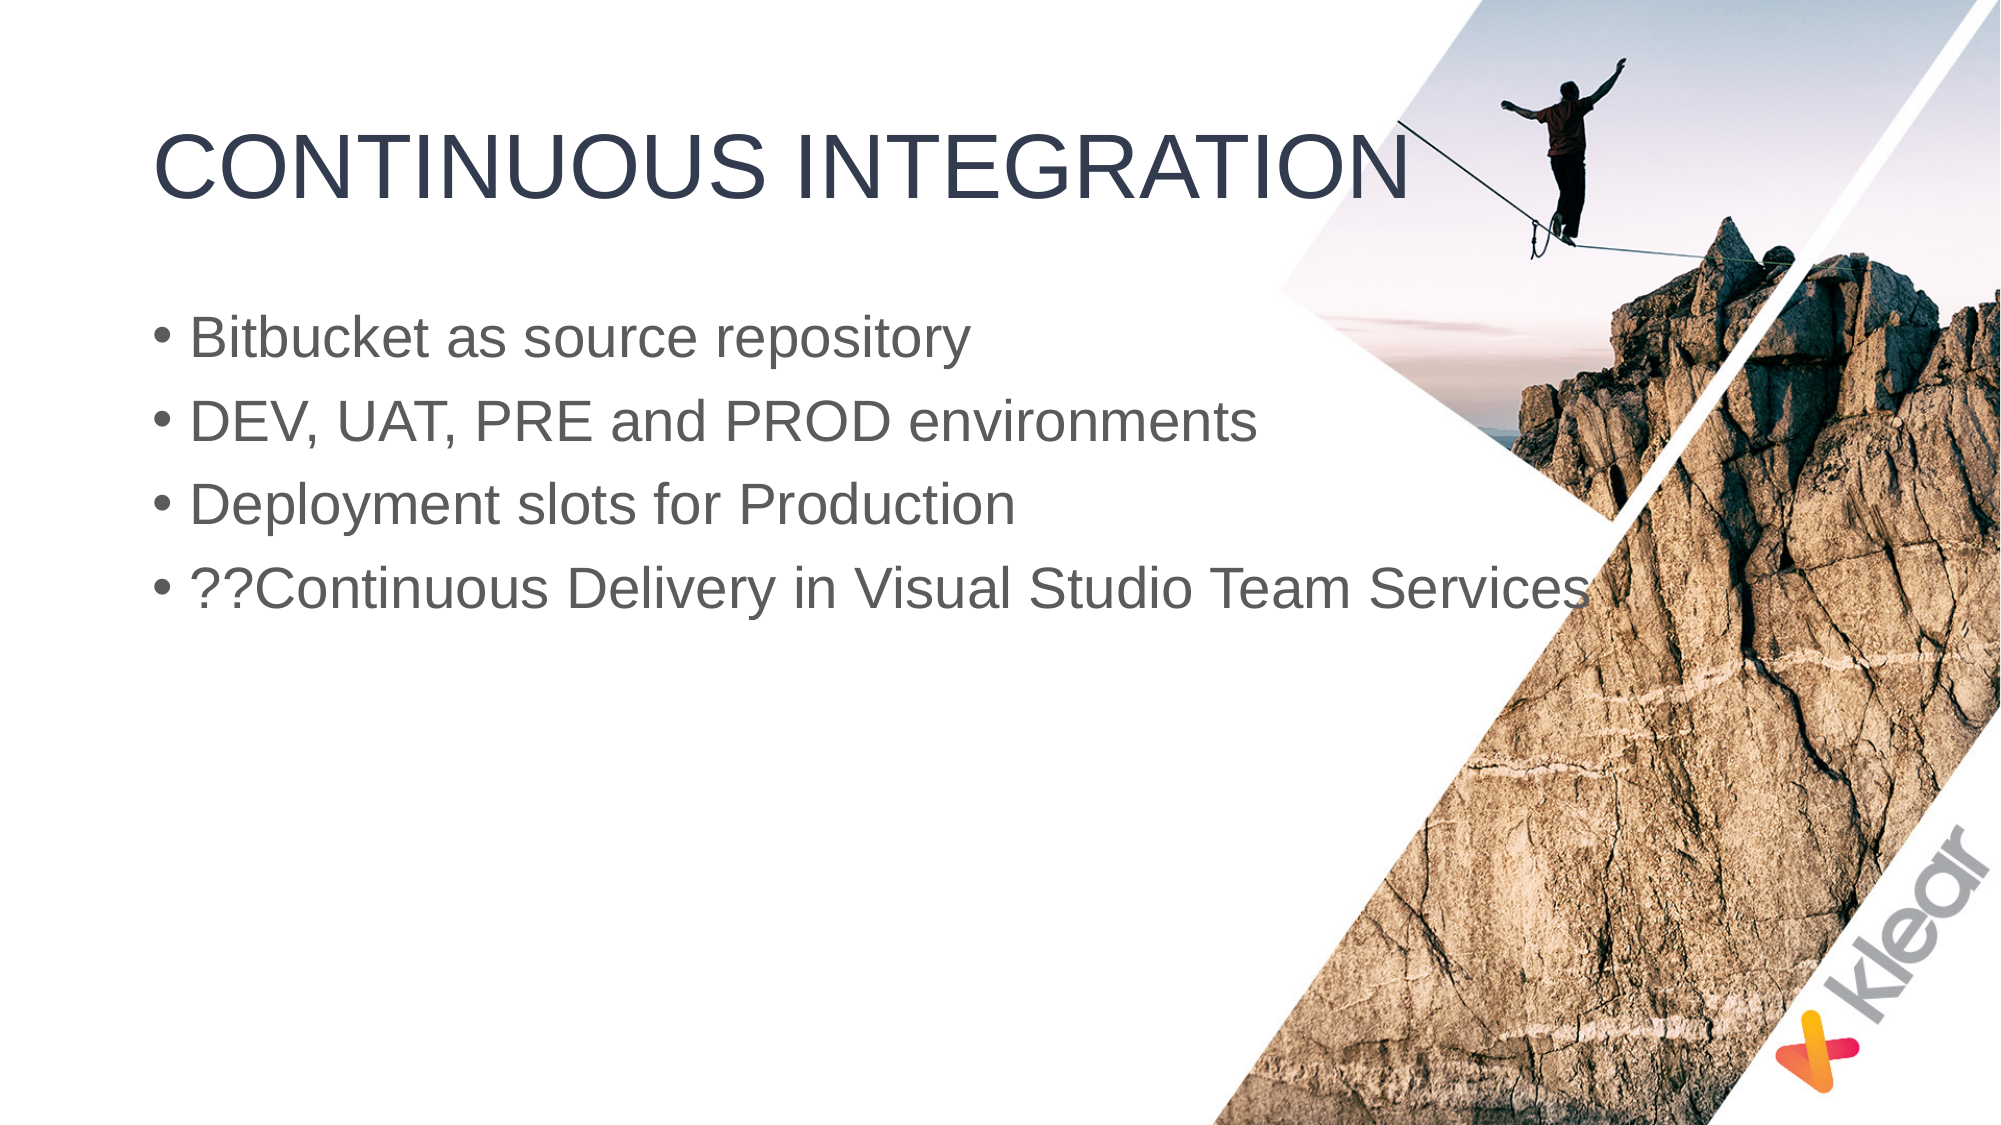

# CONTINUOUS INTEGRATION
Bitbucket as source repository
DEV, UAT, PRE and PROD environments
Deployment slots for Production
??Continuous Delivery in Visual Studio Team Services